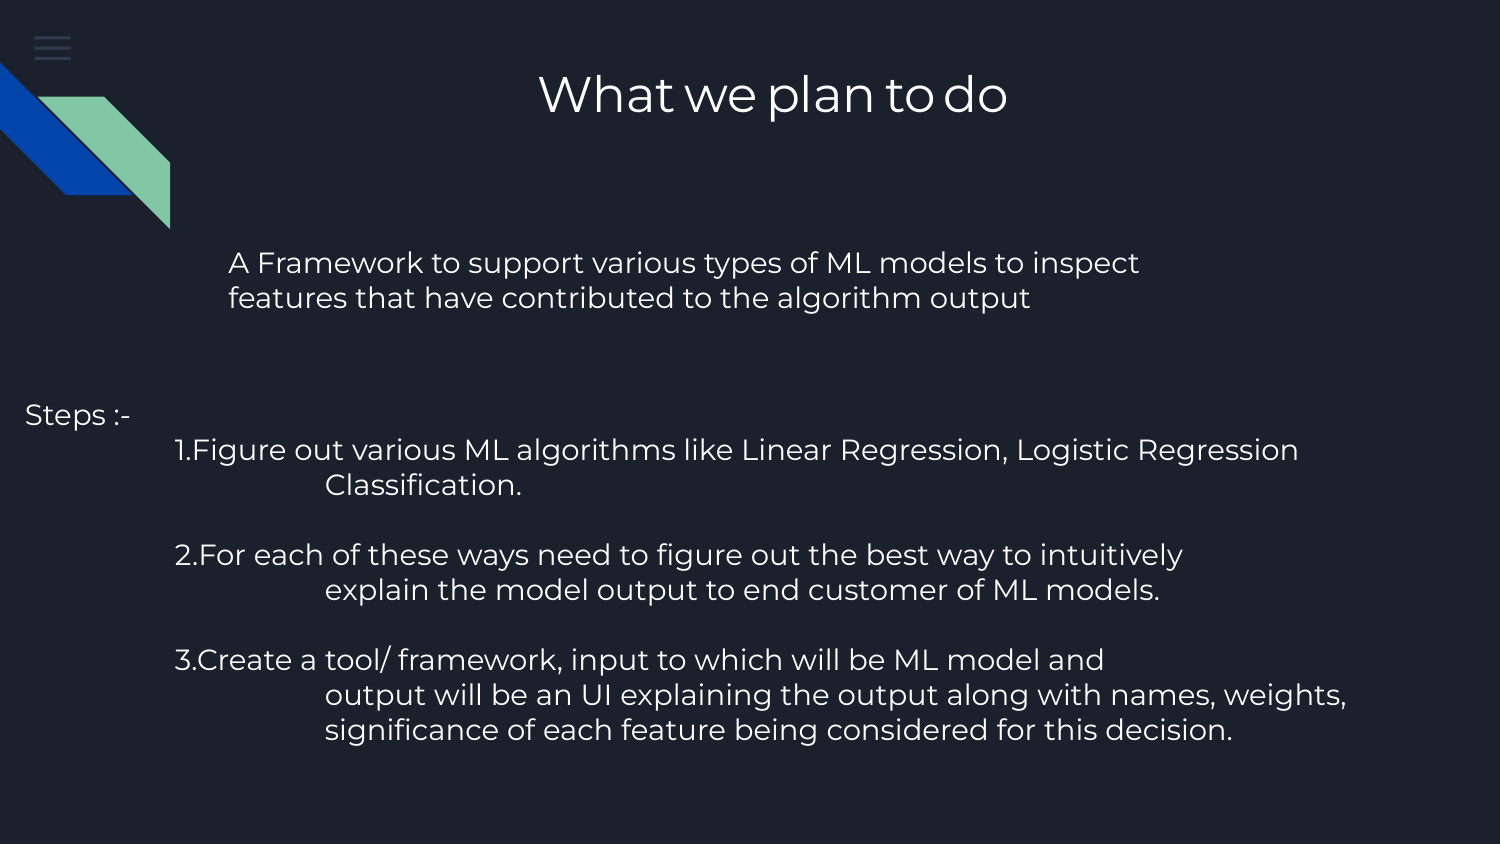

What we plan to do
A Framework to support various types of ML models to inspect features that have contributed to the algorithm output
Steps :-
	1.Figure out various ML algorithms like Linear Regression, Logistic Regression
		Classification.

	2.For each of these ways need to figure out the best way to intuitively
		explain the model output to end customer of ML models.

	3.Create a tool/ framework, input to which will be ML model and
		output will be an UI explaining the output along with names, weights,
		significance of each feature being considered for this decision.